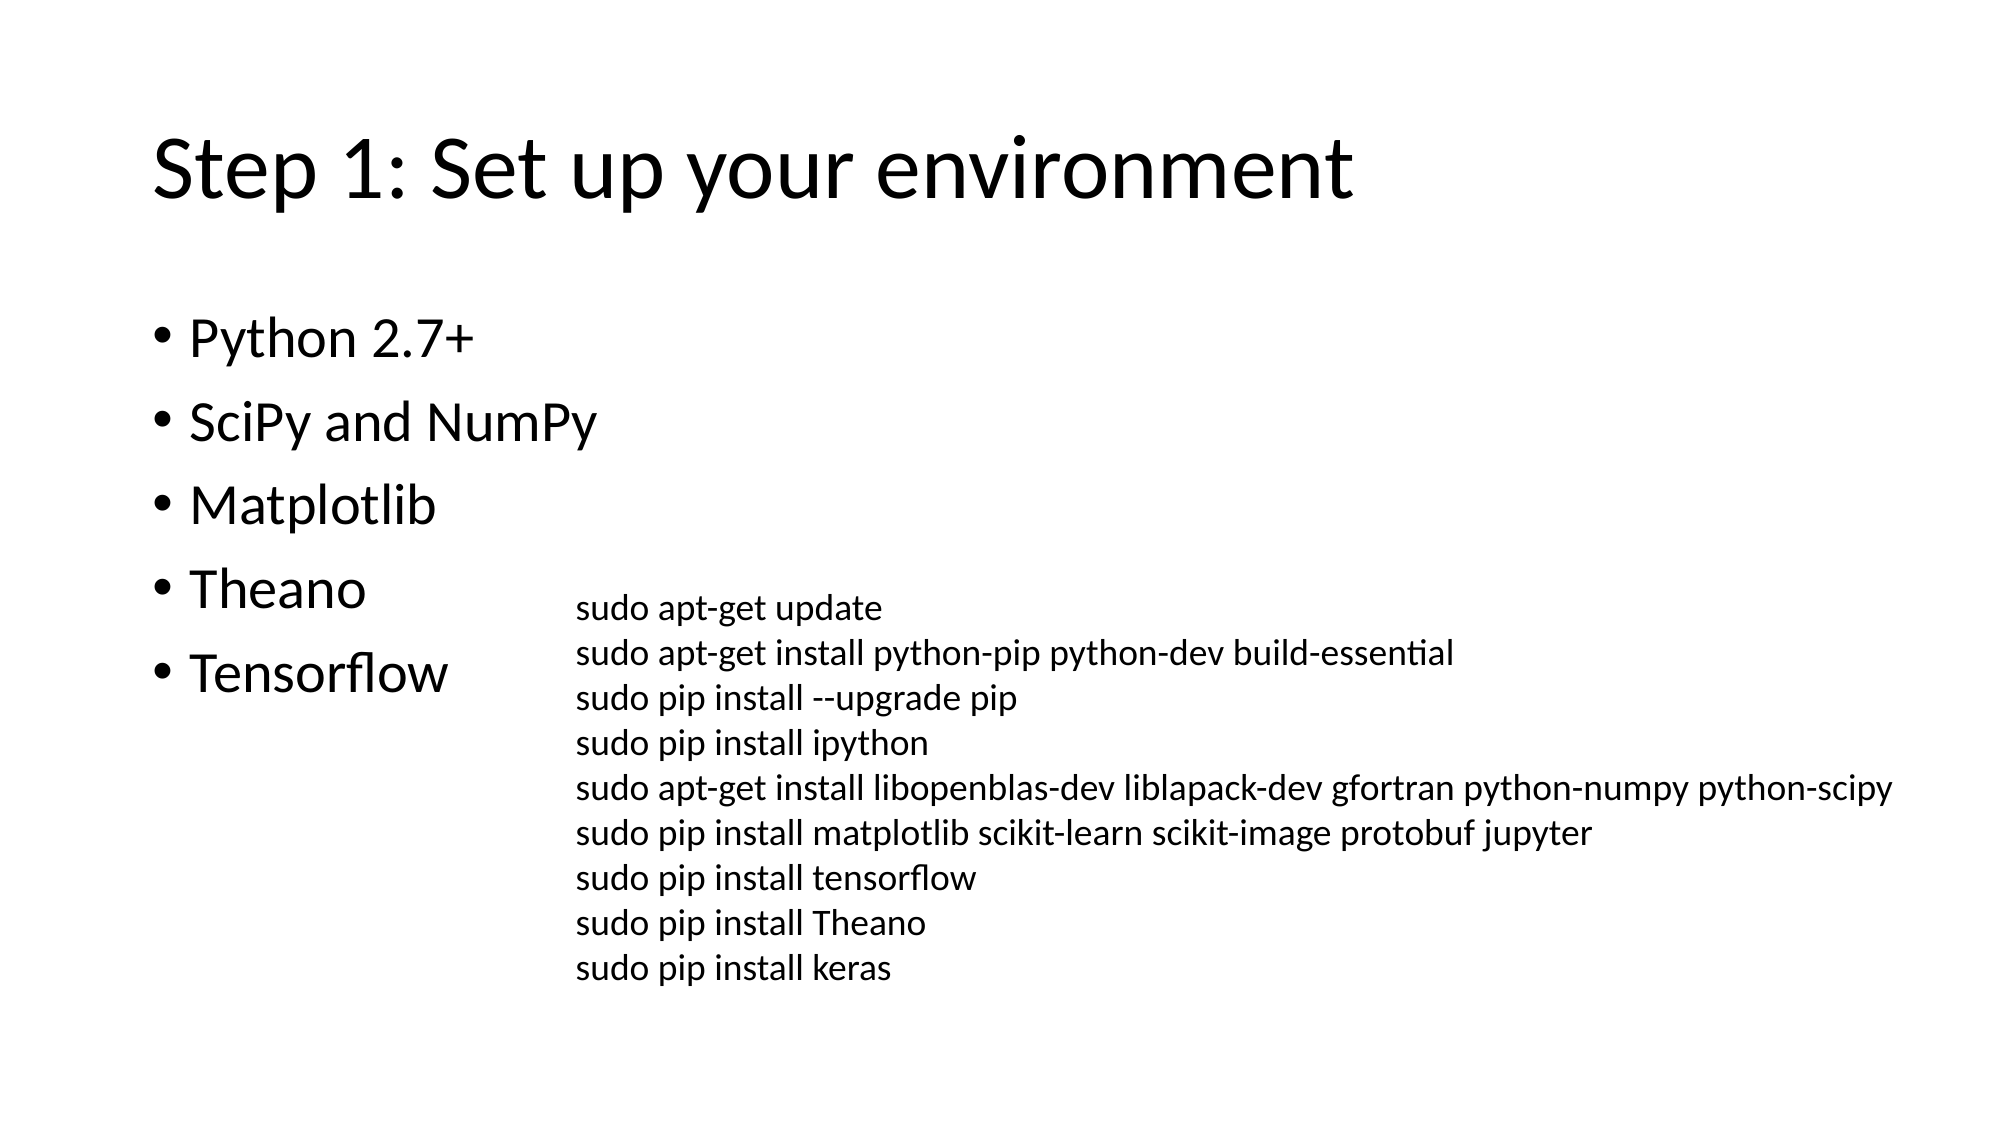

# Step 1: Set up your environment
Python 2.7+
SciPy and NumPy
Matplotlib
Theano
Tensorflow
sudo apt-get update
sudo apt-get install python-pip python-dev build-essential
sudo pip install --upgrade pip
sudo pip install ipython
sudo apt-get install libopenblas-dev liblapack-dev gfortran python-numpy python-scipy
sudo pip install matplotlib scikit-learn scikit-image protobuf jupyter
sudo pip install tensorflow
sudo pip install Theano
sudo pip install keras